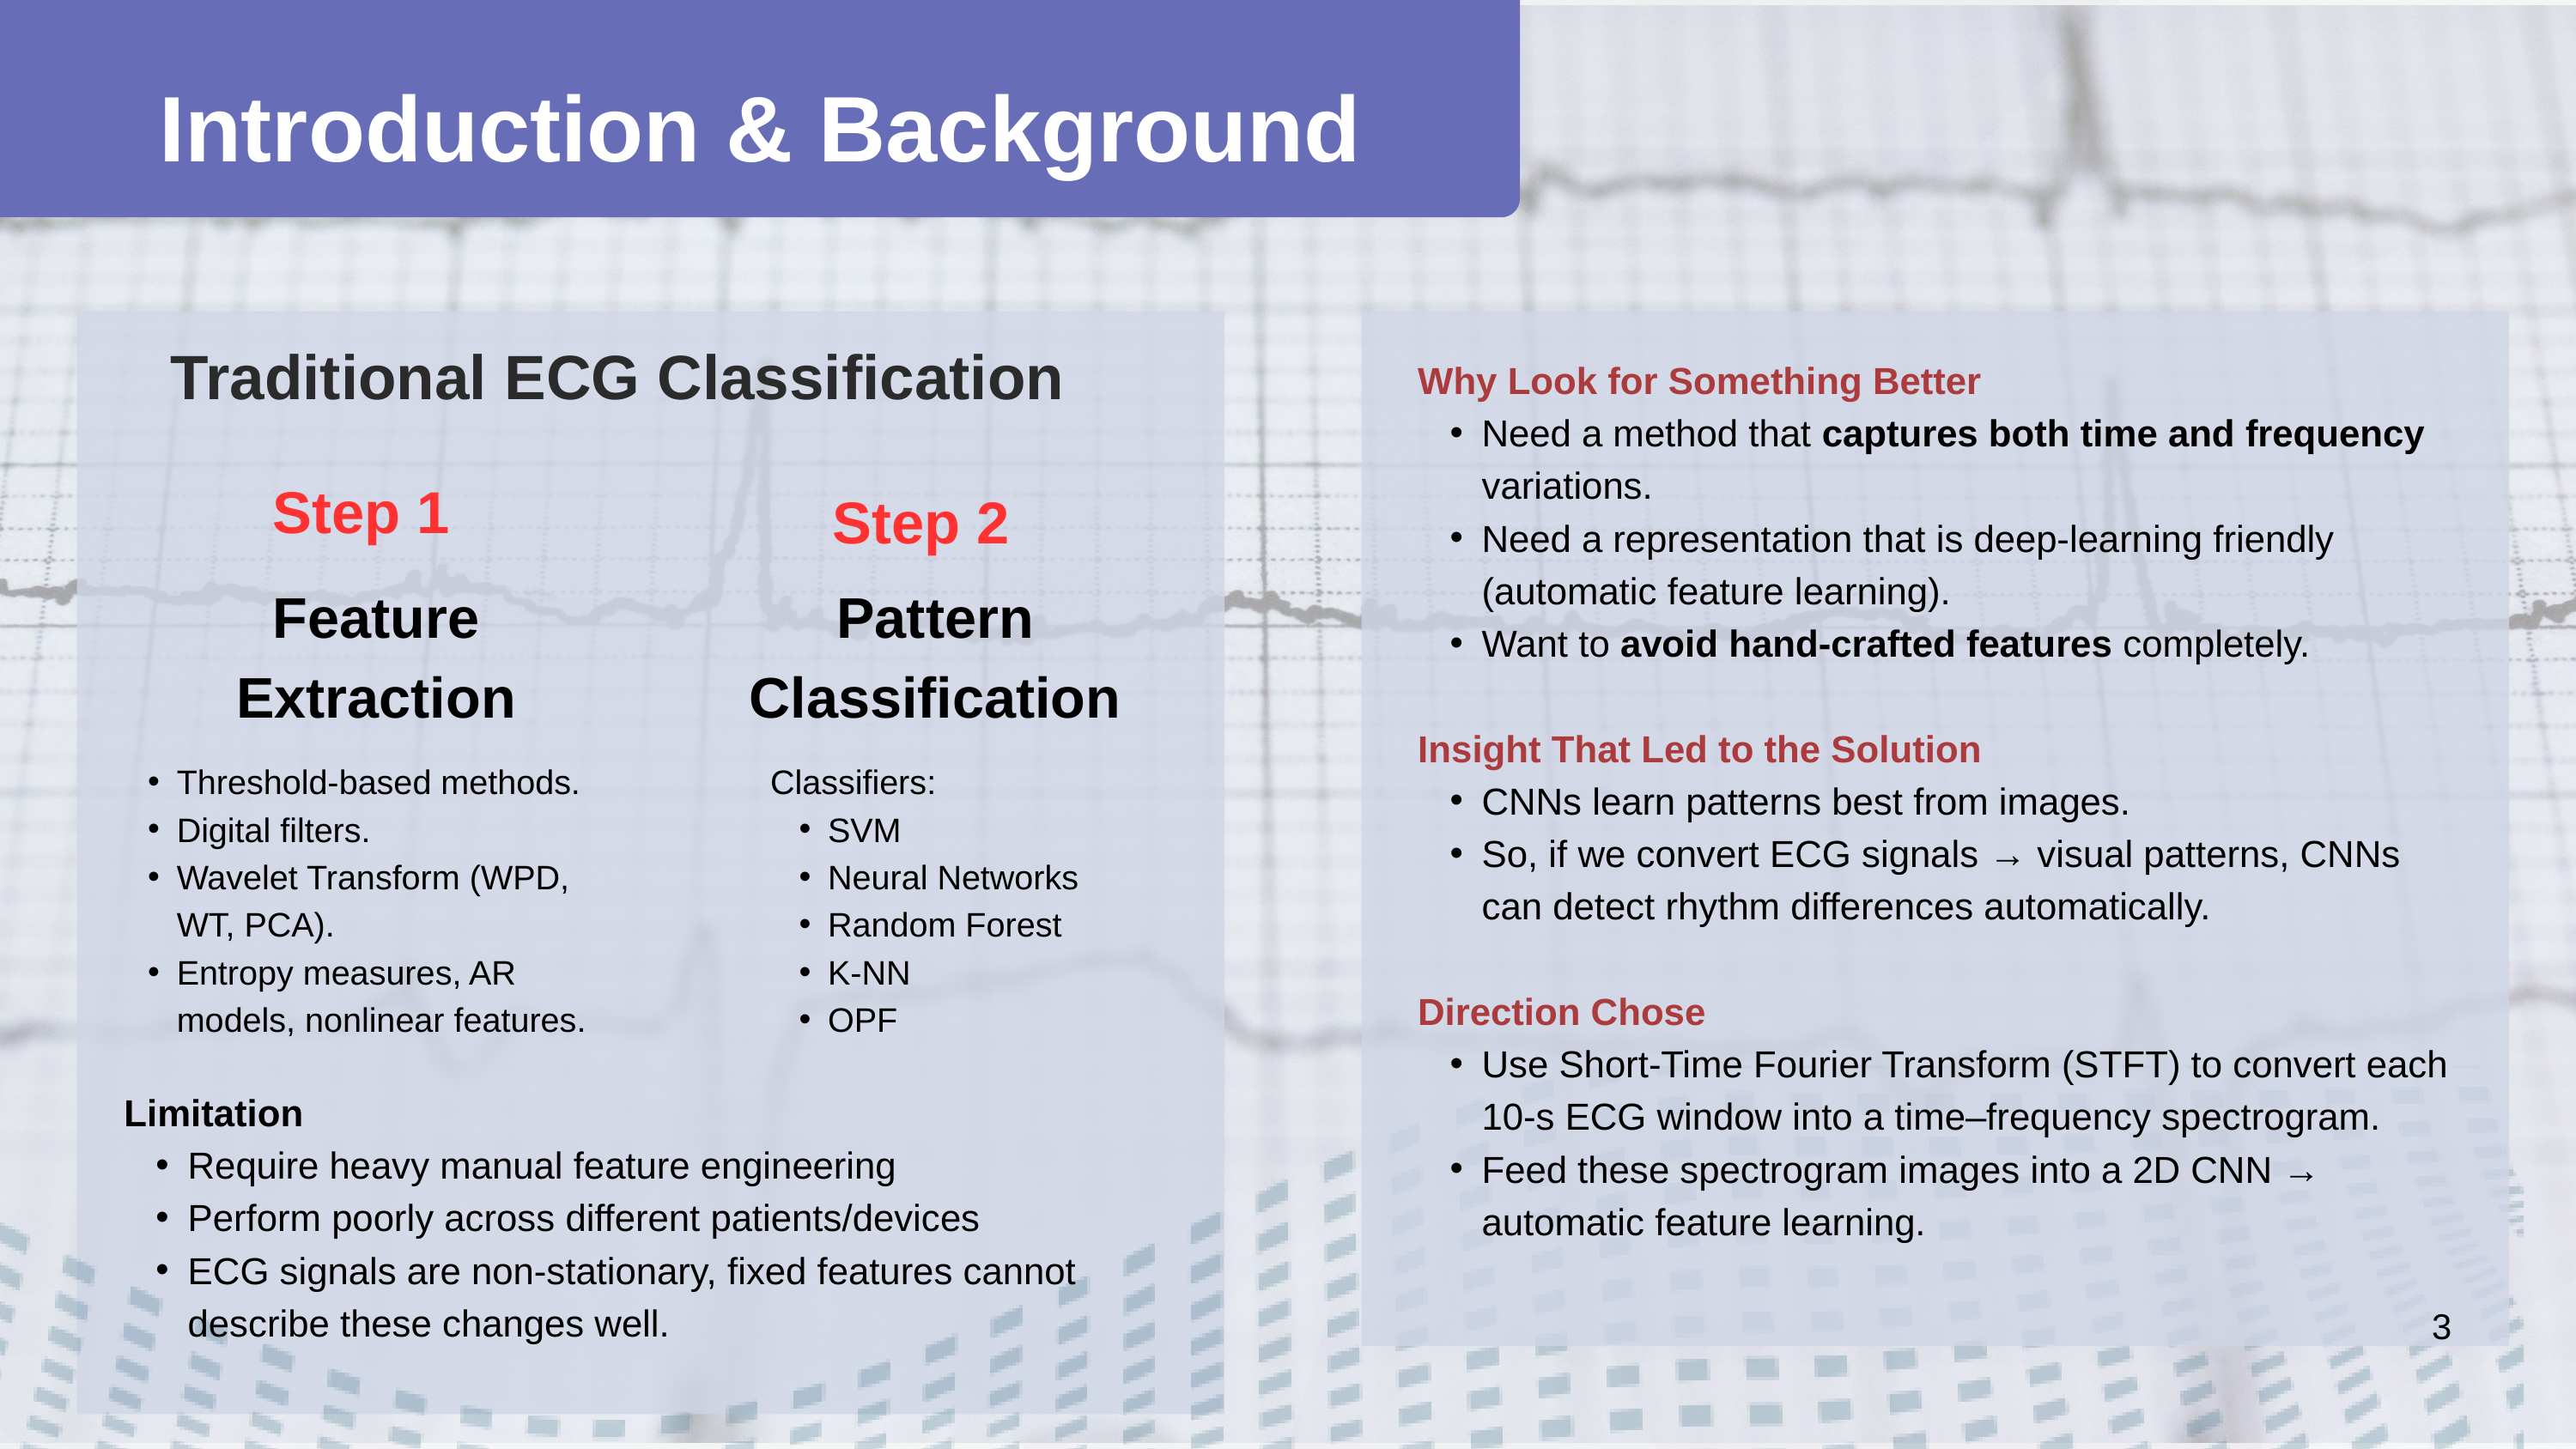

Introduction & Background

Traditional ECG Classification
Why Look for Something Better
Need a method that captures both time and frequency variations.
Need a representation that is deep-learning friendly (automatic feature learning).
Want to avoid hand-crafted features completely.

Insight That Led to the Solution
CNNs learn patterns best from images.
So, if we convert ECG signals → visual patterns, CNNs can detect rhythm differences automatically.

Direction Chose
Use Short-Time Fourier Transform (STFT) to convert each 10-s ECG window into a time–frequency spectrogram.
Feed these spectrogram images into a 2D CNN → automatic feature learning.

Step 1
Step 2
Feature Extraction
Pattern Classification
Threshold-based methods.
Digital filters.
Wavelet Transform (WPD, WT, PCA).
Entropy measures, AR models, nonlinear features.

Classifiers:
SVM
Neural Networks
Random Forest
K-NN
OPF

Limitation
Require heavy manual feature engineering
Perform poorly across different patients/devices
ECG signals are non-stationary, fixed features cannot describe these changes well.

3